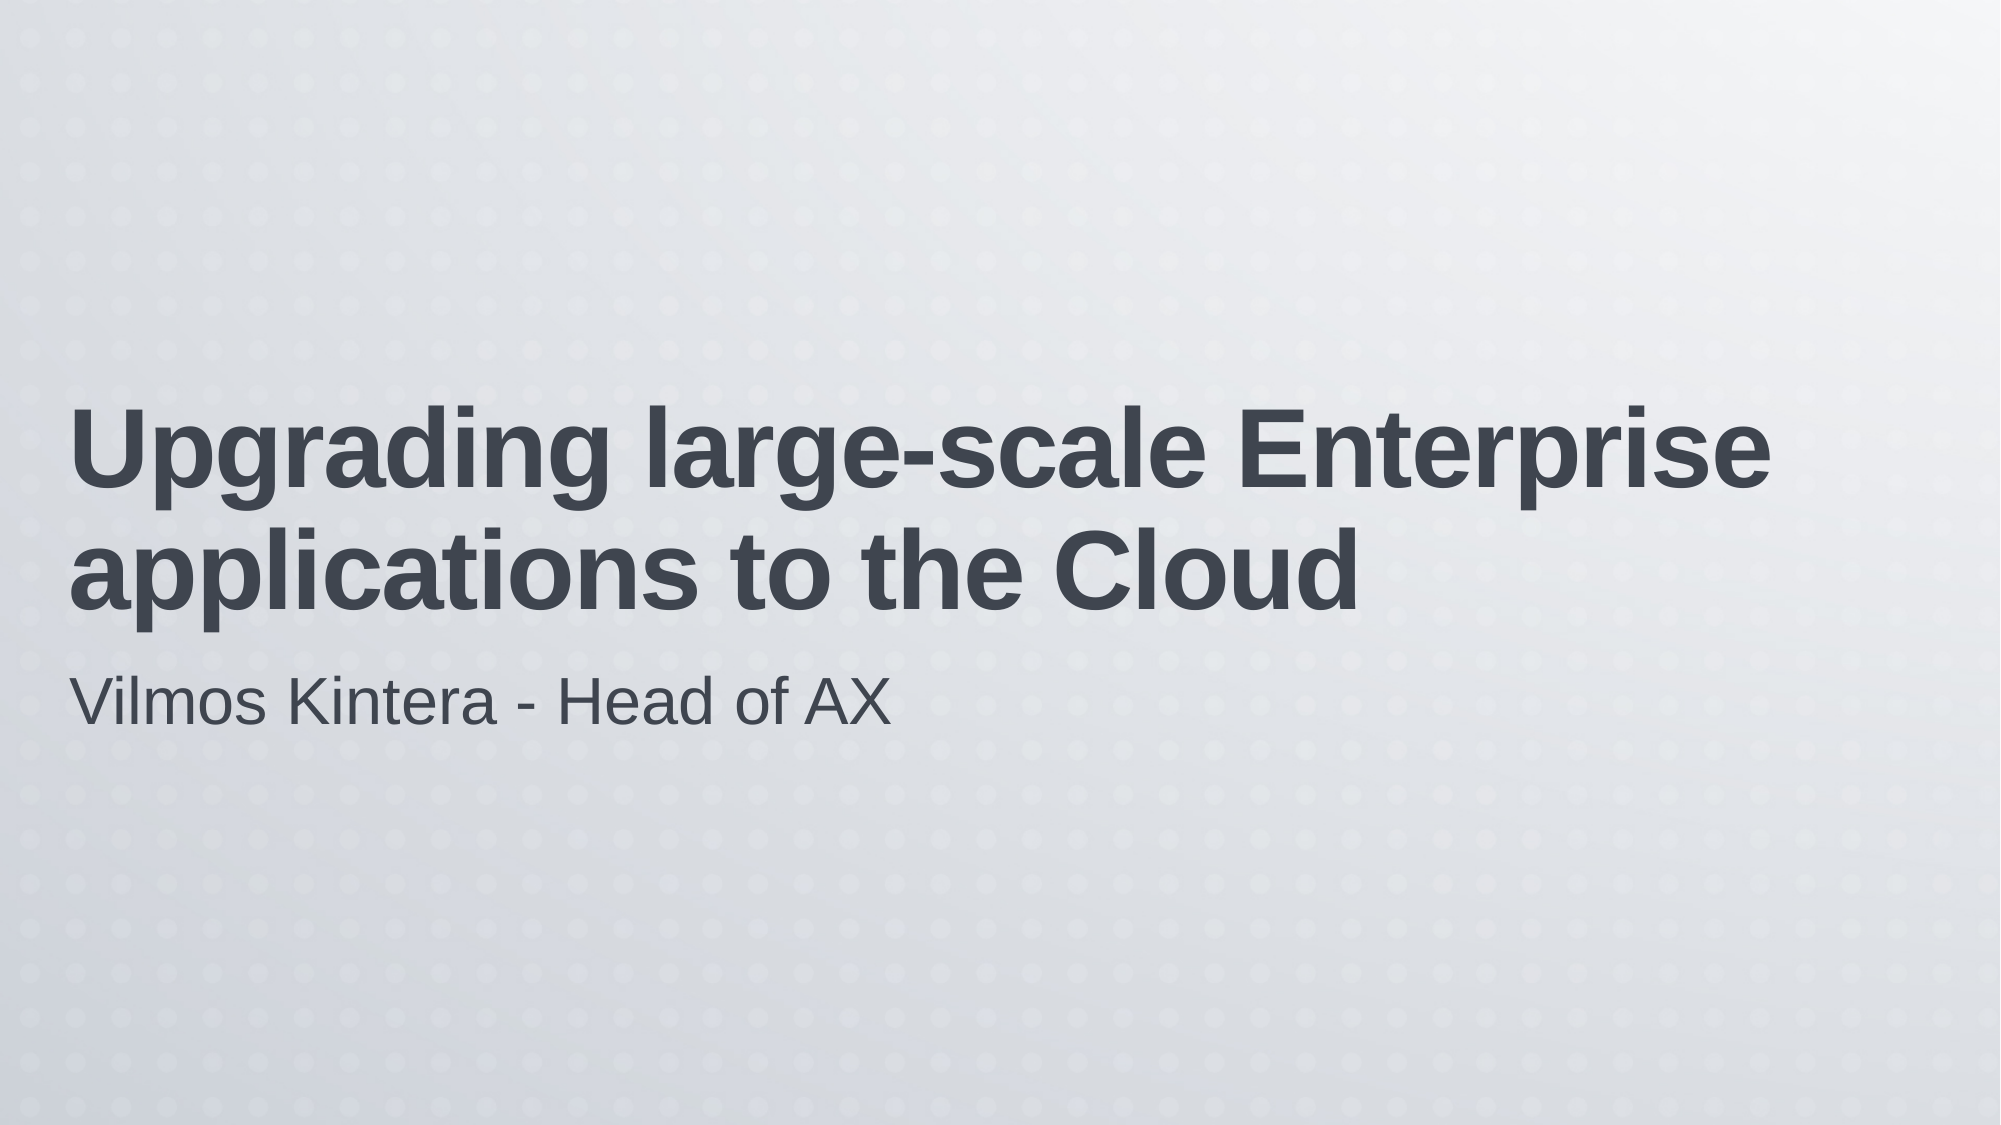

# Upgrading large-scale Enterprise applications to the Cloud
Vilmos Kintera - Head of AX